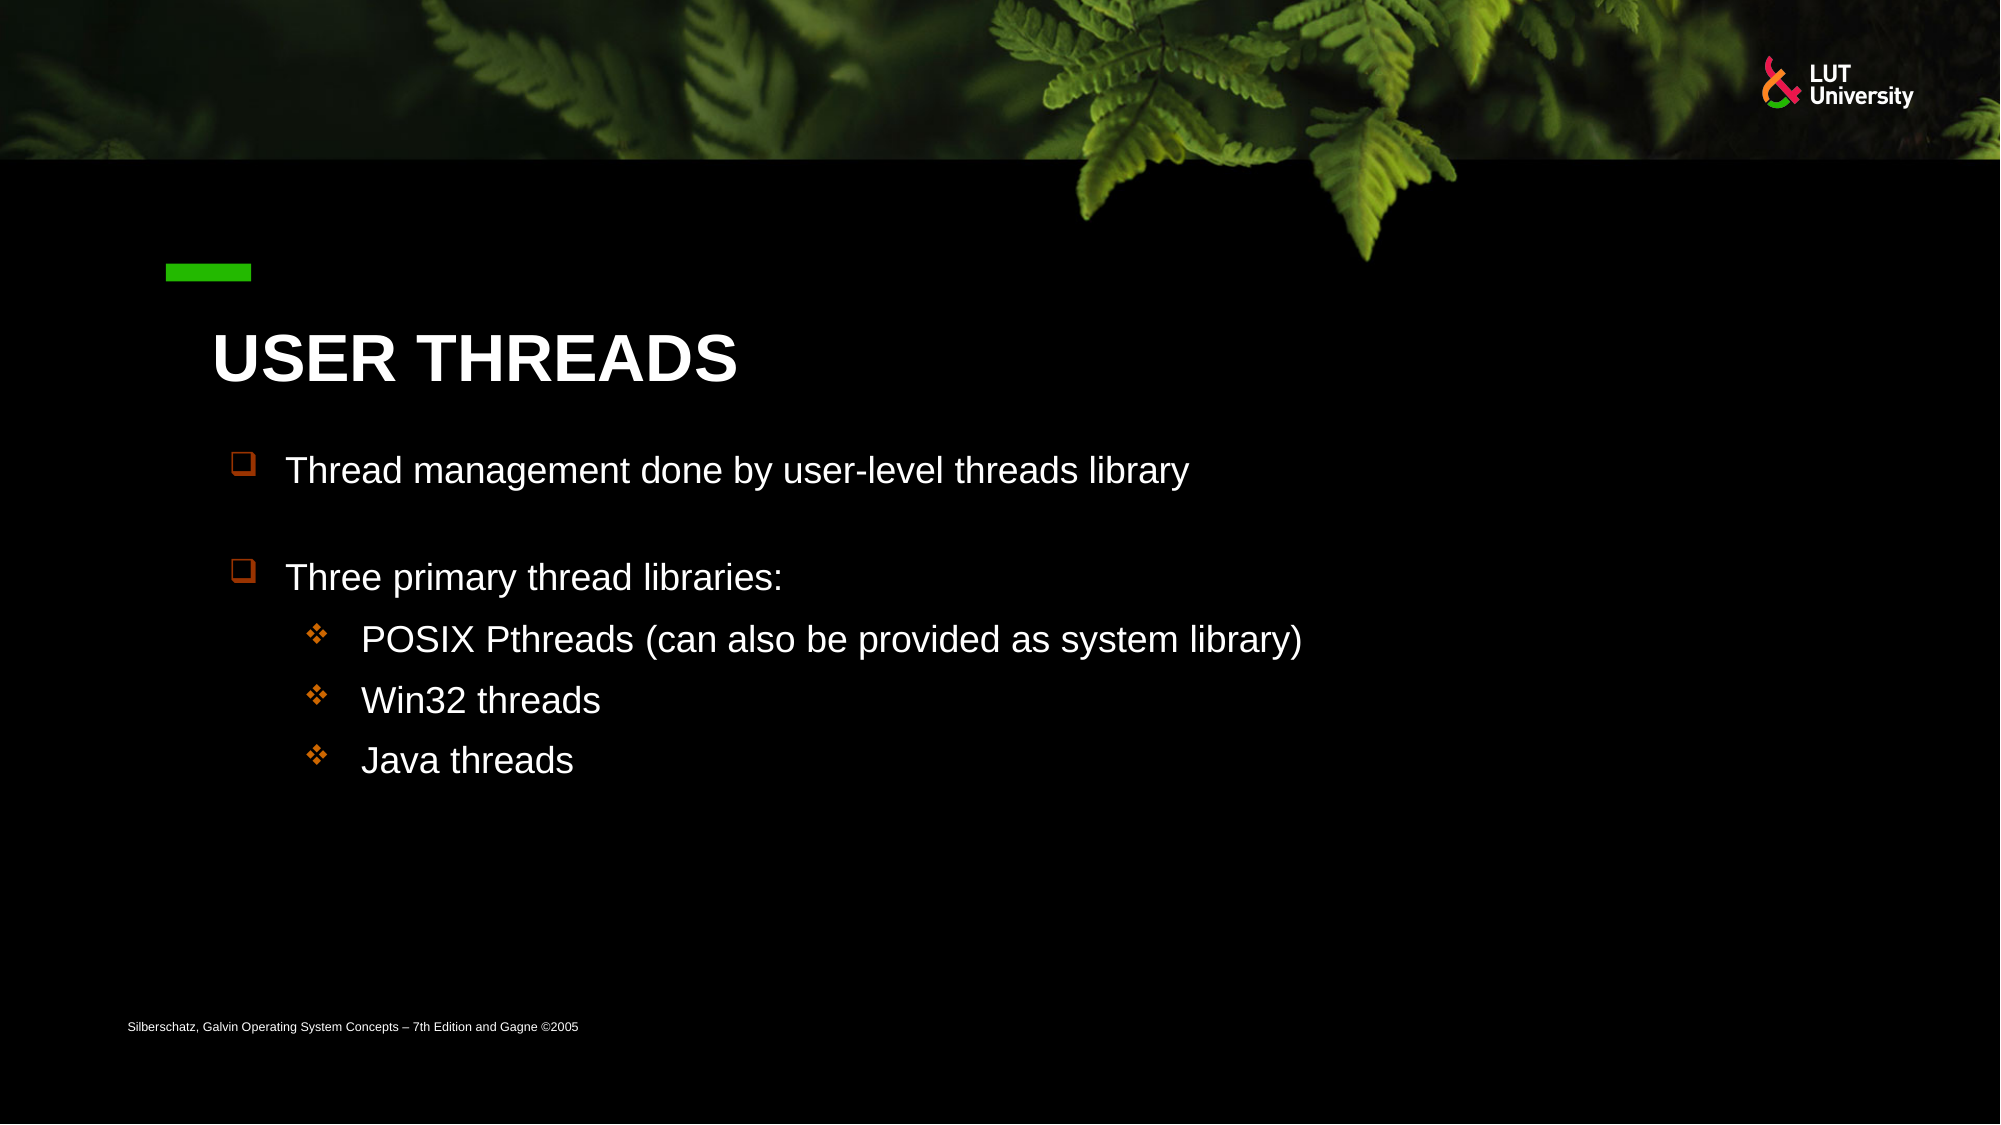

# User Threads
Thread management done by user-level threads library

Three primary thread libraries:
POSIX Pthreads (can also be provided as system library)
Win32 threads
Java threads
Silberschatz, Galvin Operating System Concepts – 7th Edition and Gagne ©2005